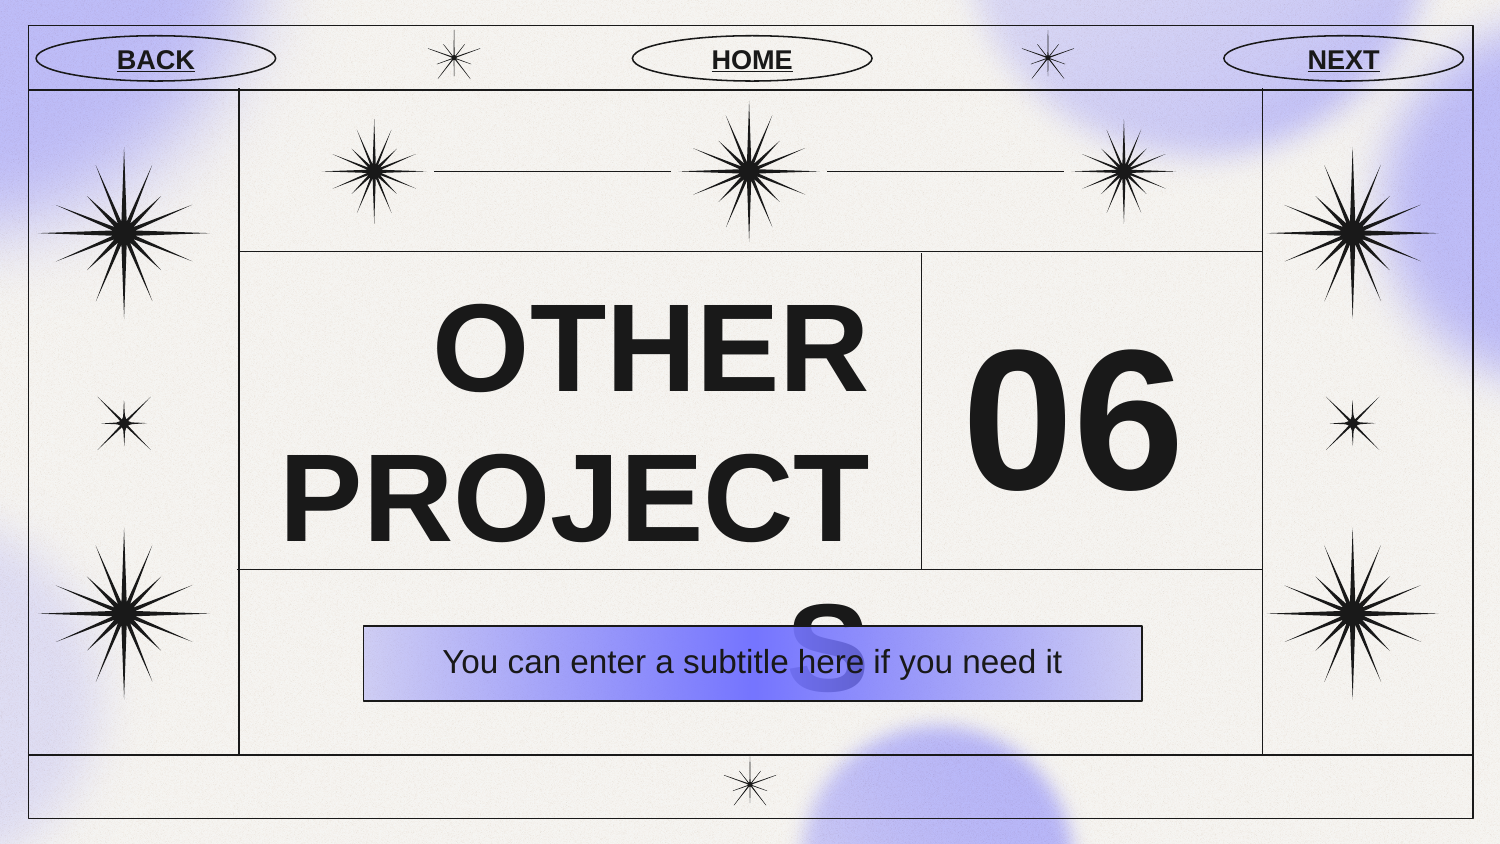

BACK
HOME
NEXT

# OTHER PROJECTS
06
You can enter a subtitle here if you need it